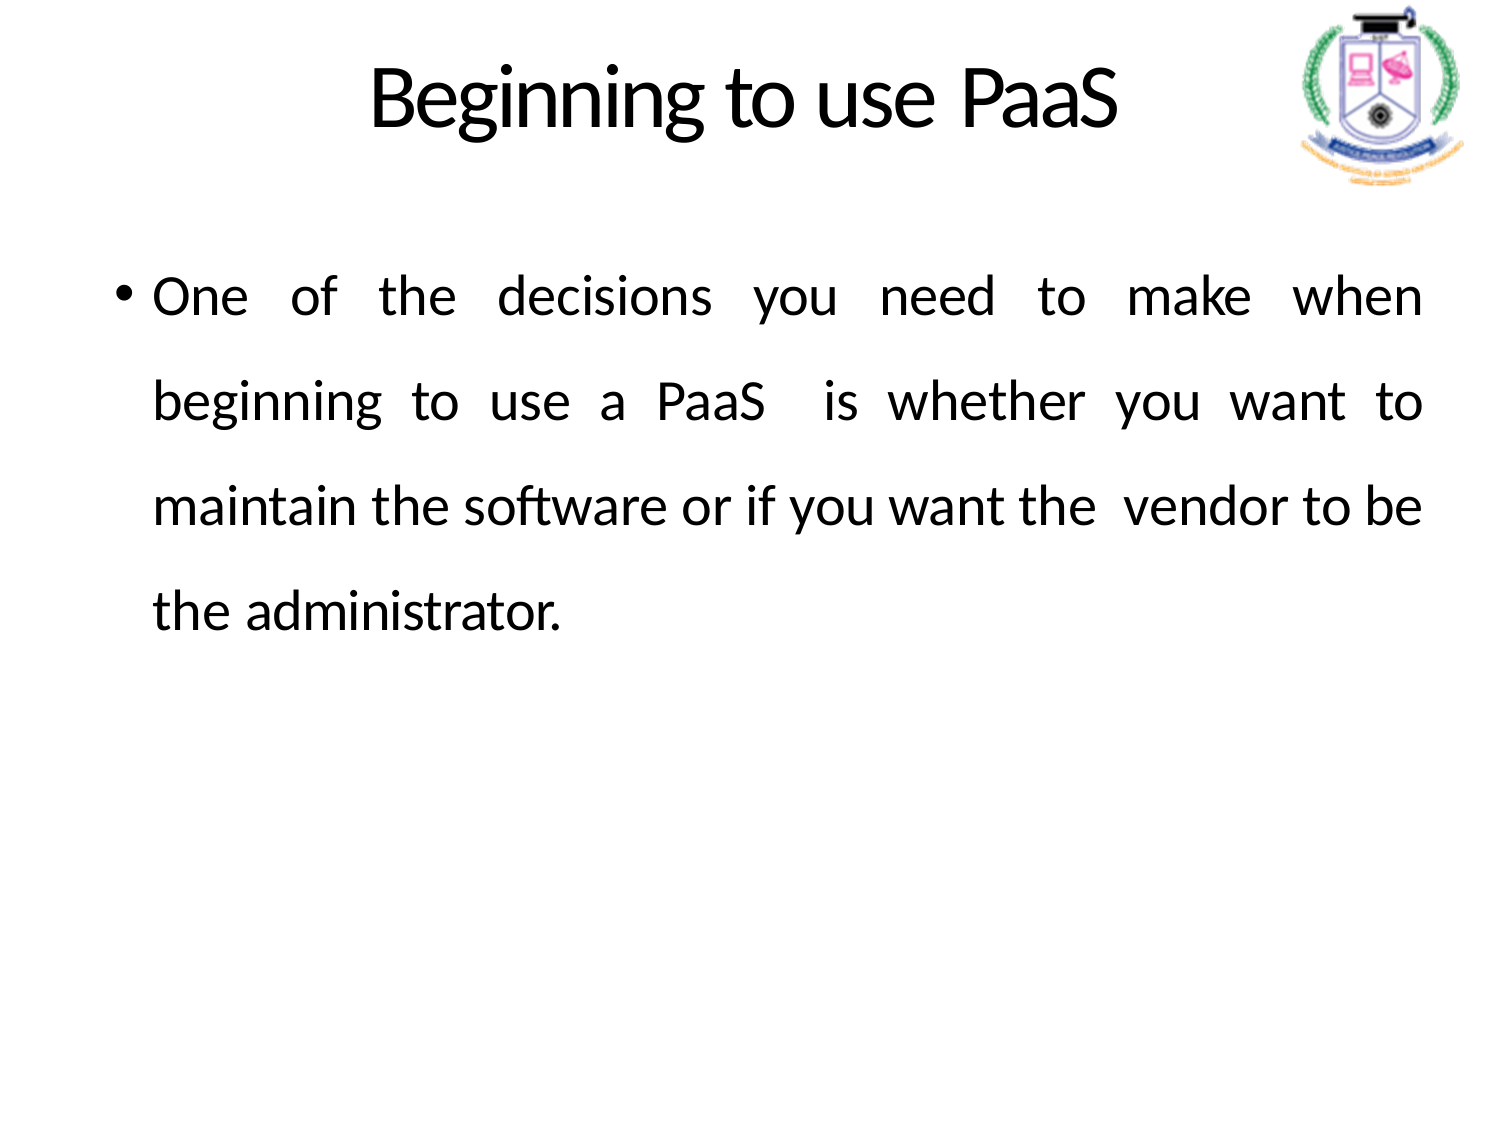

# Beginning to use PaaS
One of the decisions you need to make when beginning to use a PaaS  is whether you want to maintain the software or if you want the  vendor to be the administrator.